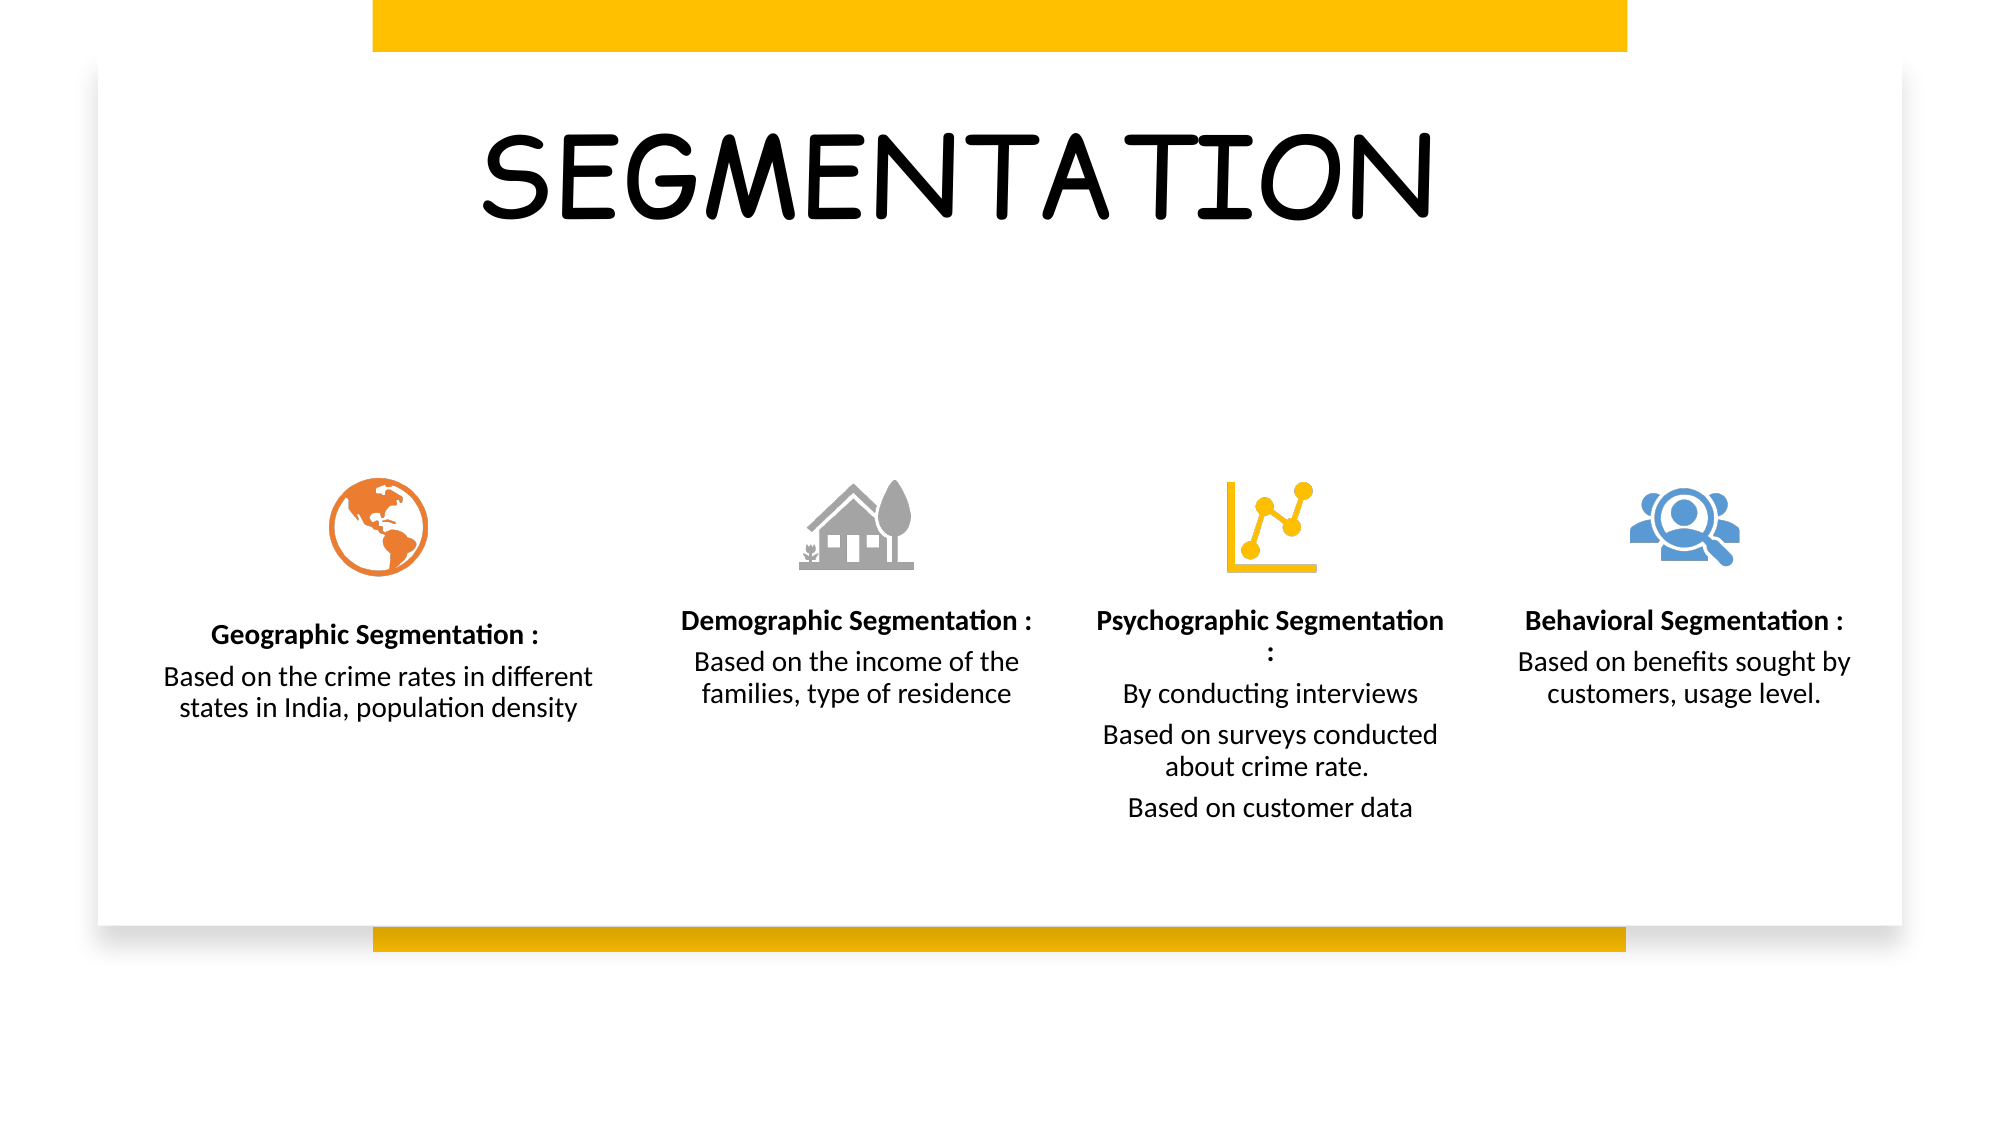

# SEGMENTATION
Geographic Segmentation :
Based on the crime rates in different states in India, population density
Demographic Segmentation :
Based on the income of the families, type of residence
Psychographic Segmentation :
By conducting interviews
Based on surveys conducted about crime rate.
Based on customer data

Behavioral Segmentation :
Based on benefits sought by customers, usage level.